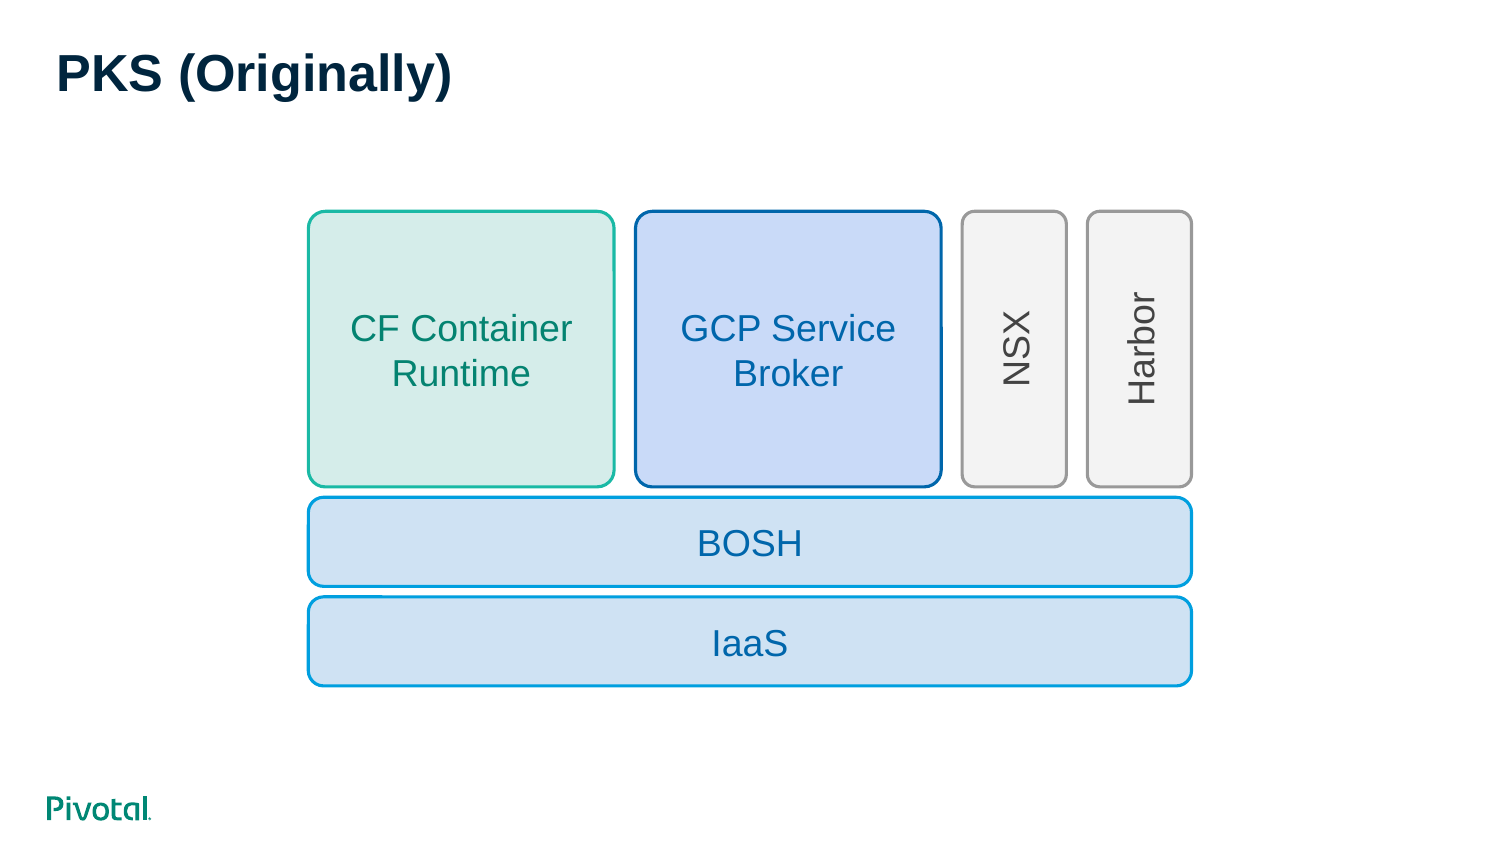

# PKS (Originally)

CF Container Runtime
GCP Service Broker
NSX
Harbor
BOSH
IaaS